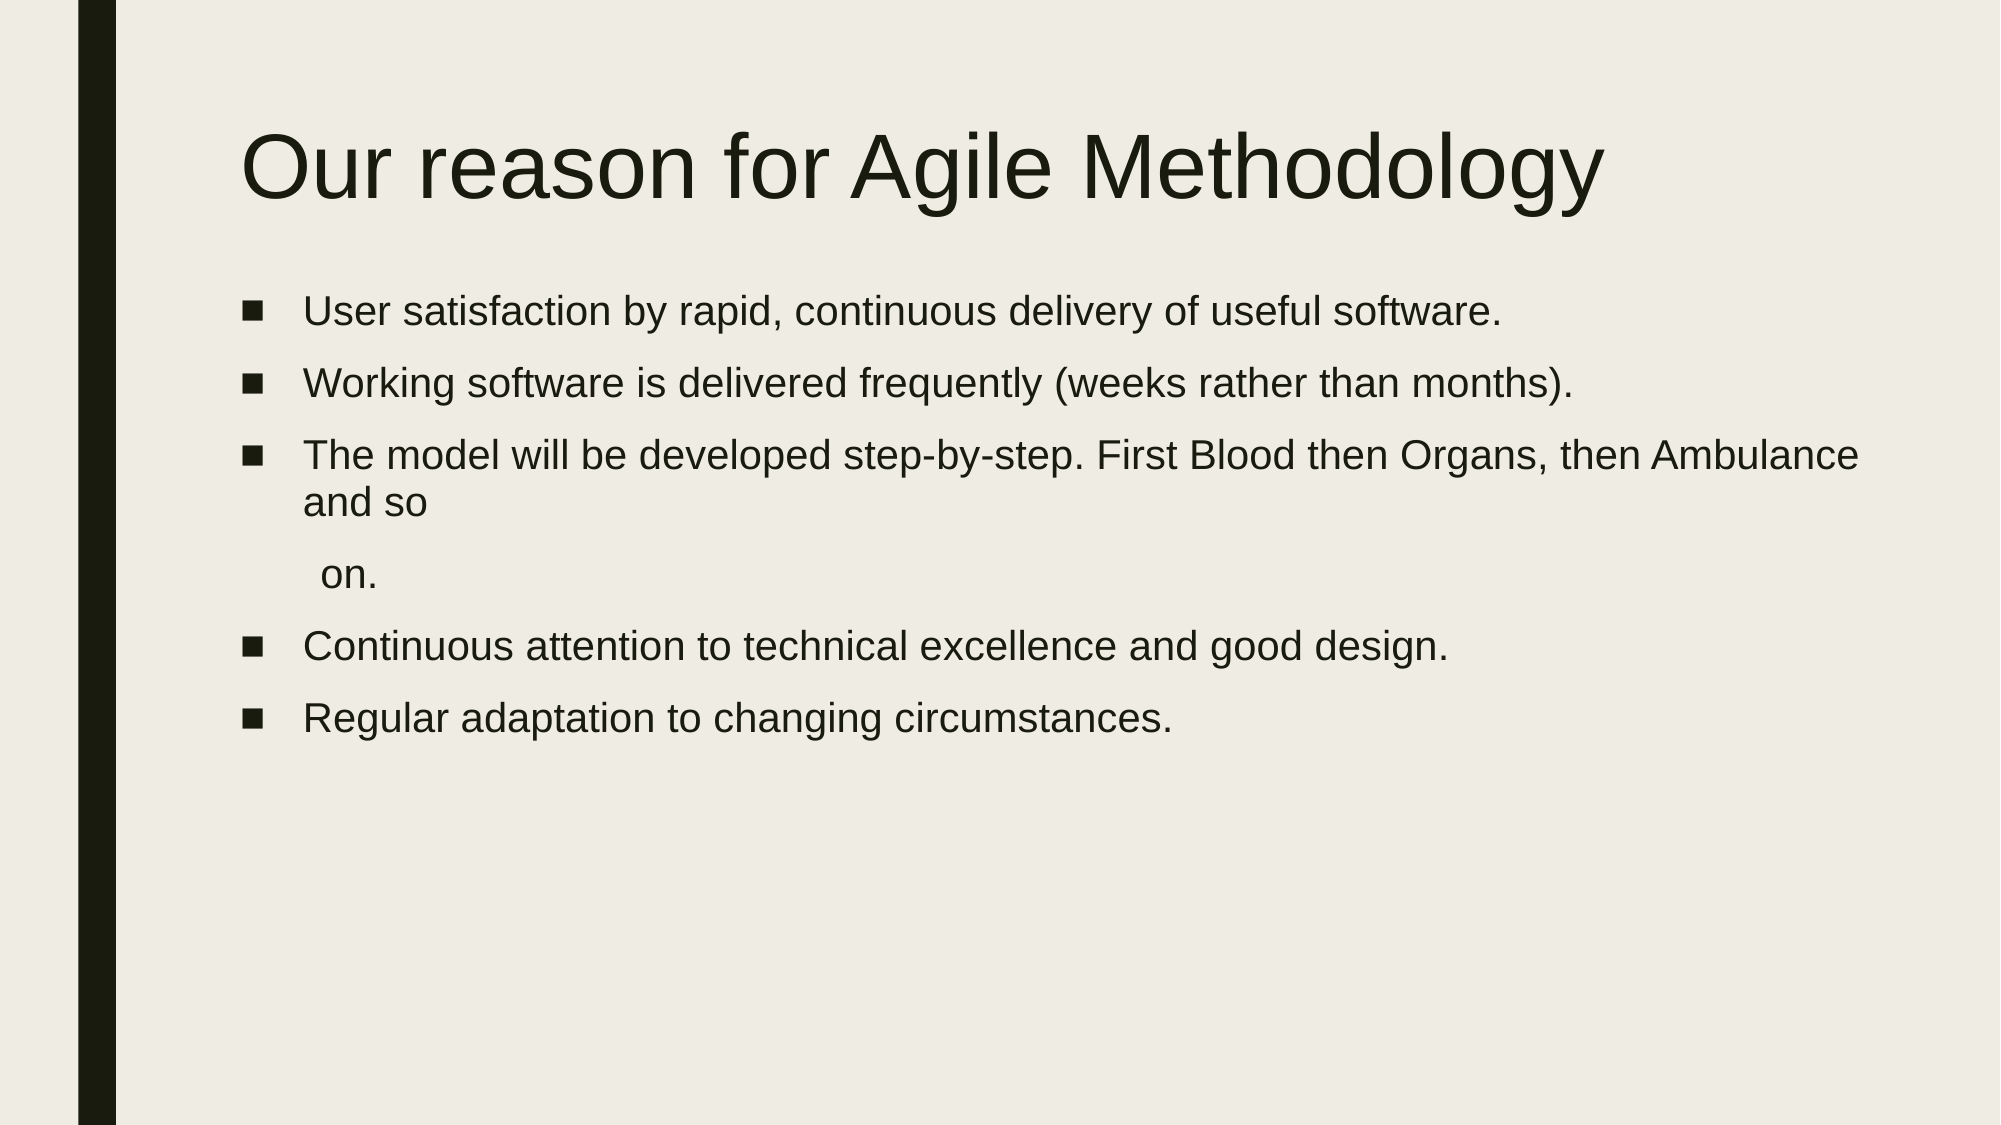

# Our reason for Agile Methodology
User satisfaction by rapid, continuous delivery of useful software.
Working software is delivered frequently (weeks rather than months).
The model will be developed step-by-step. First Blood then Organs, then Ambulance and so
       on.
Continuous attention to technical excellence and good design.
Regular adaptation to changing circumstances.